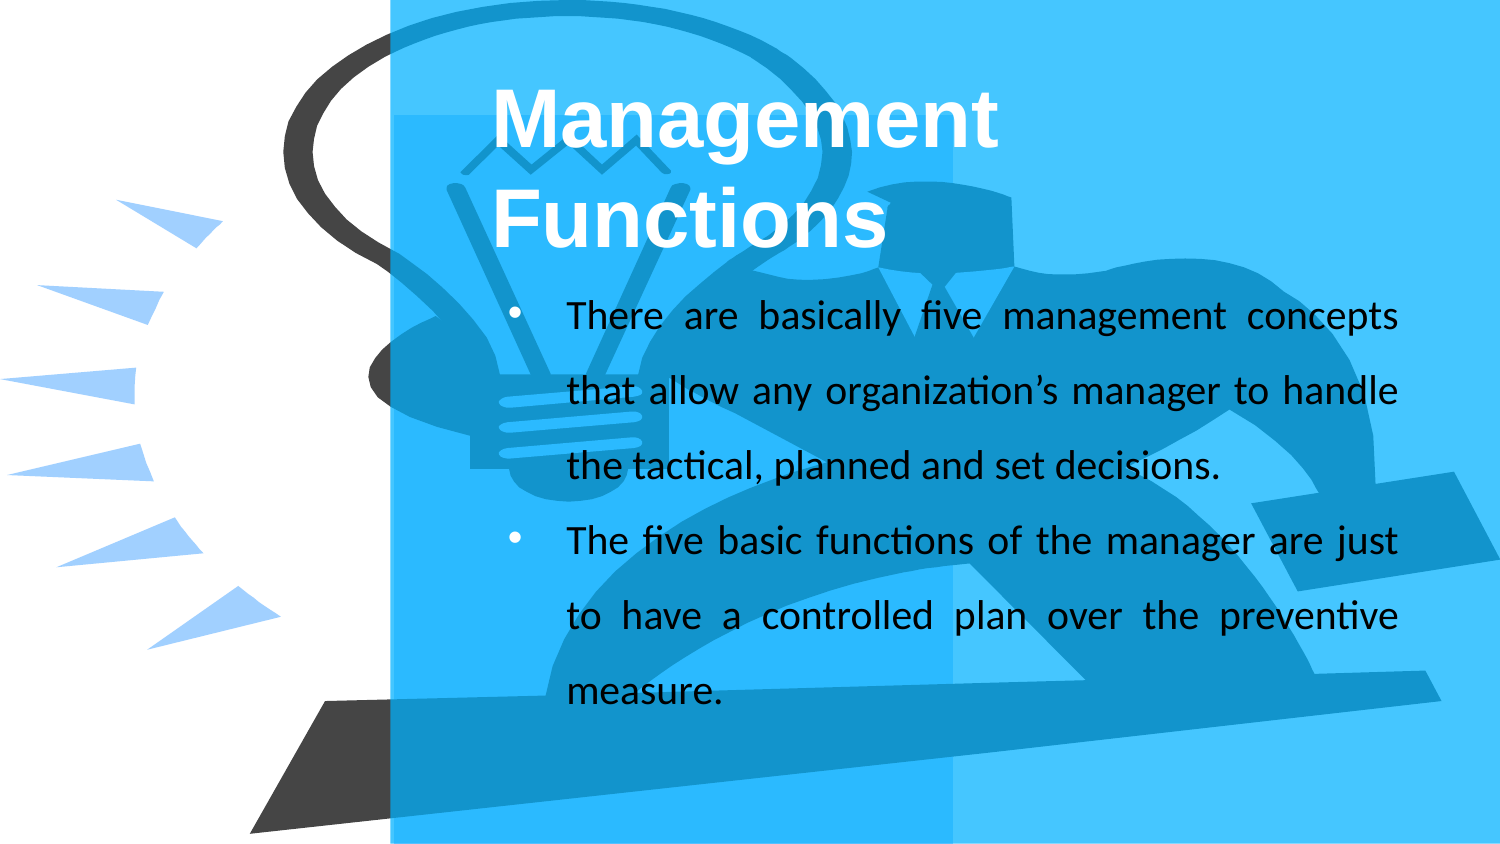

# Management Functions
There are basically five management concepts that allow any organization’s manager to handle the tactical, planned and set decisions.
The five basic functions of the manager are just to have a controlled plan over the preventive measure.